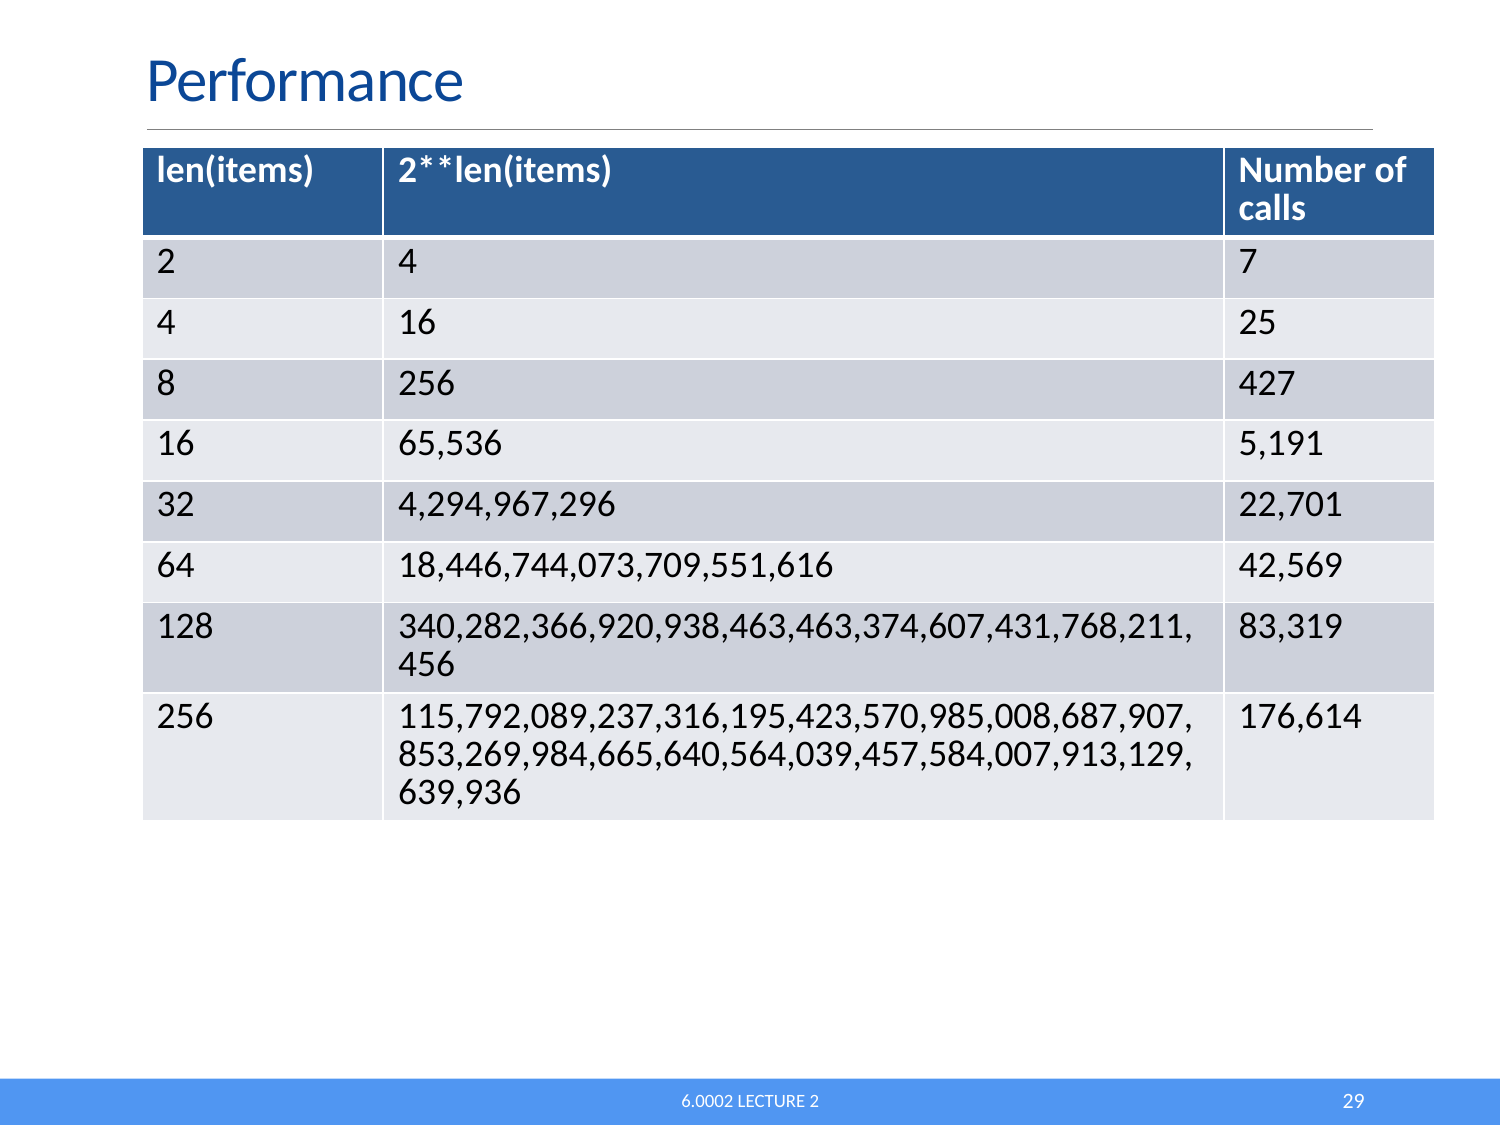

# Performance
| len(items) | 2\*\*len(items) | Number of calls |
| --- | --- | --- |
| 2 | 4 | 7 |
| 4 | 16 | 25 |
| 8 | 256 | 427 |
| 16 | 65,536 | 5,191 |
| 32 | 4,294,967,296 | 22,701 |
| 64 | 18,446,744,073,709,551,616 | 42,569 |
| 128 | 340,282,366,920,938,463,463,374,607,431,768,211,456 | 83,319 |
| 256 | 115,792,089,237,316,195,423,570,985,008,687,907,853,269,984,665,640,564,039,457,584,007,913,129,639,936 | 176,614 |
6.0002 Lecture 2
29